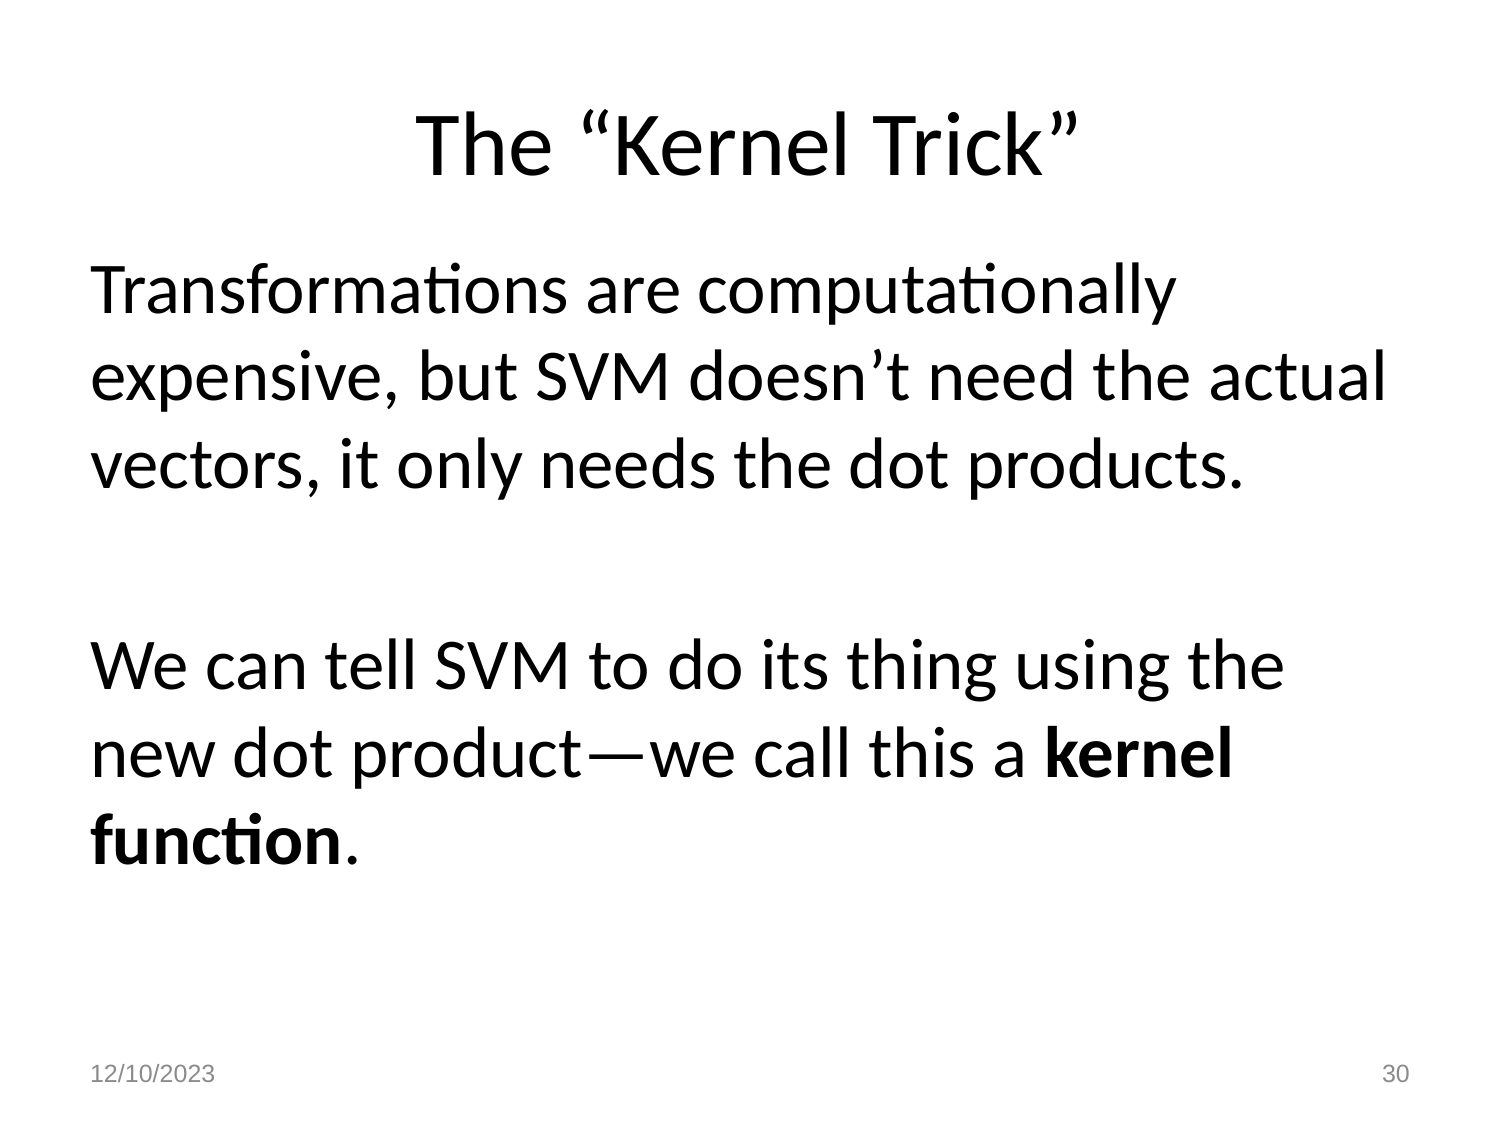

# The “Kernel Trick”
Transformations are computationally expensive, but SVM doesn’t need the actual vectors, it only needs the dot products.

We can tell SVM to do its thing using the new dot product—we call this a kernel function.

12/10/2023
30